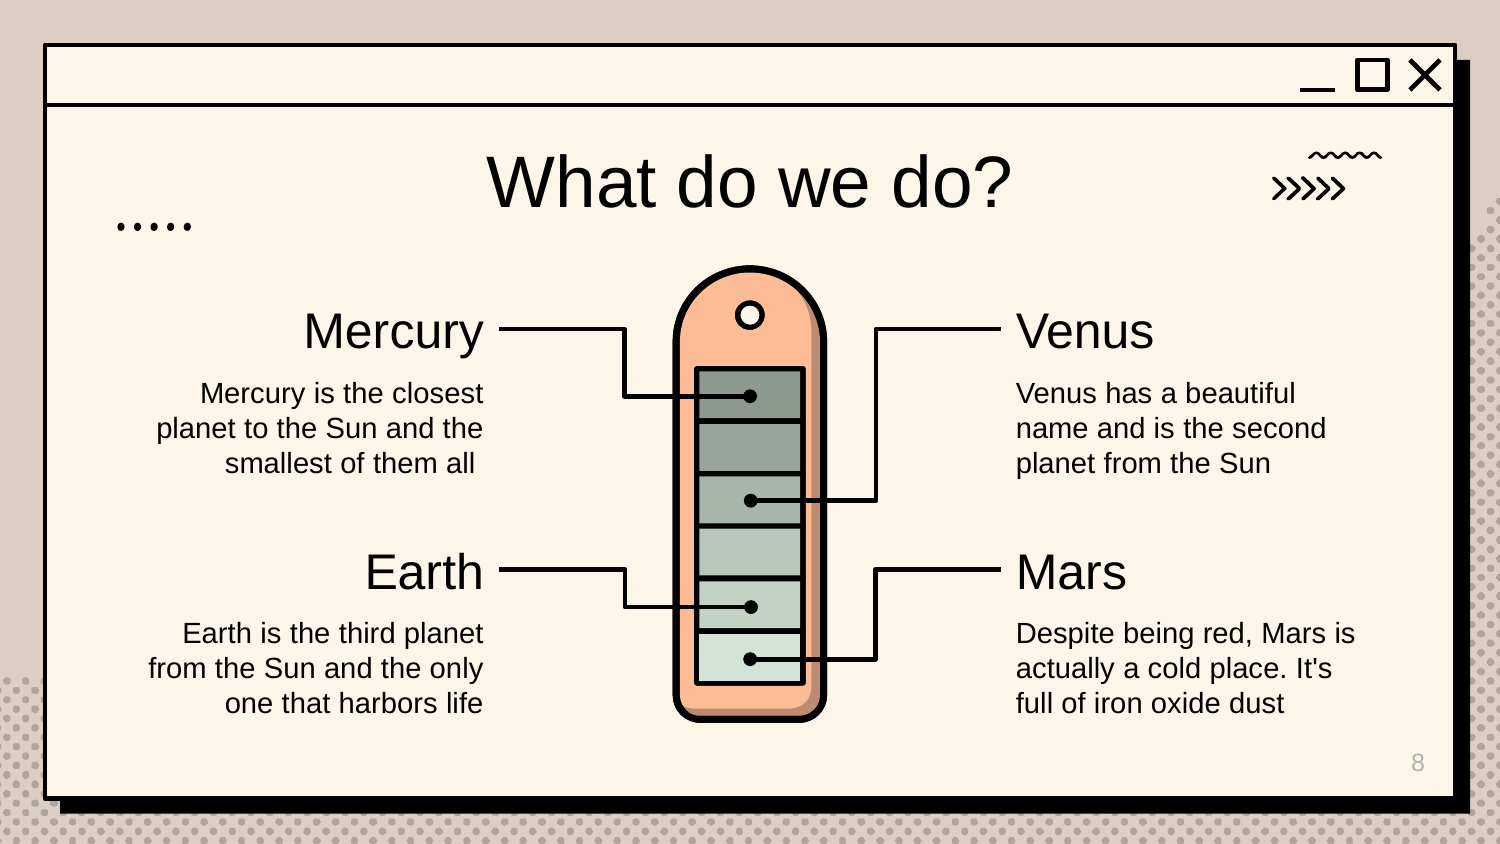

# What do we do?

Venus
Mercury
Mercury is the closest planet to the Sun and the smallest of them all
Venus has a beautiful name and is the second planet from the Sun
Mars
Earth
Earth is the third planet from the Sun and the only one that harbors life
Despite being red, Mars is actually a cold place. It's full of iron oxide dust
8